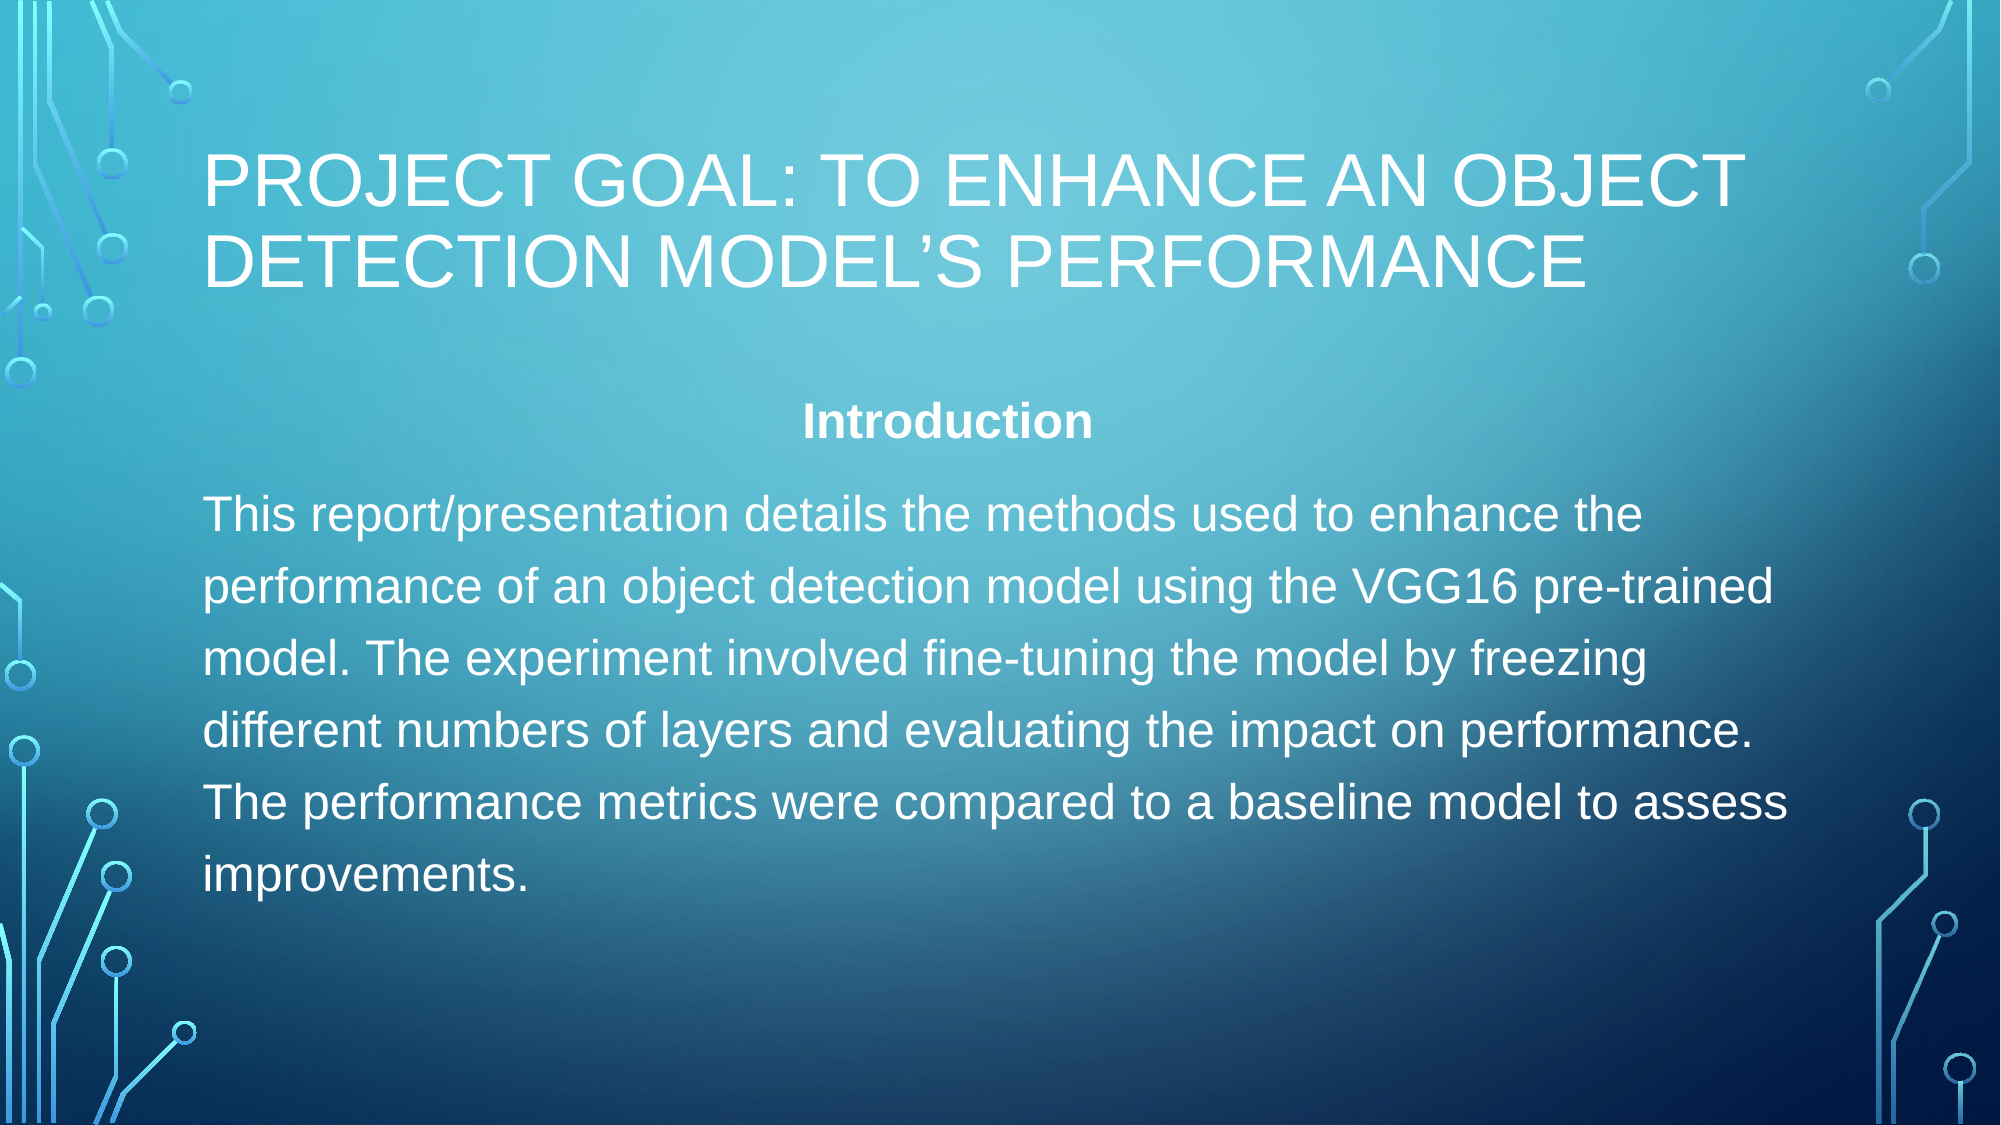

# Project goal: To enhance an object detection model’s performance
				Introduction
This report/presentation details the methods used to enhance the performance of an object detection model using the VGG16 pre-trained model. The experiment involved fine-tuning the model by freezing different numbers of layers and evaluating the impact on performance. The performance metrics were compared to a baseline model to assess improvements.